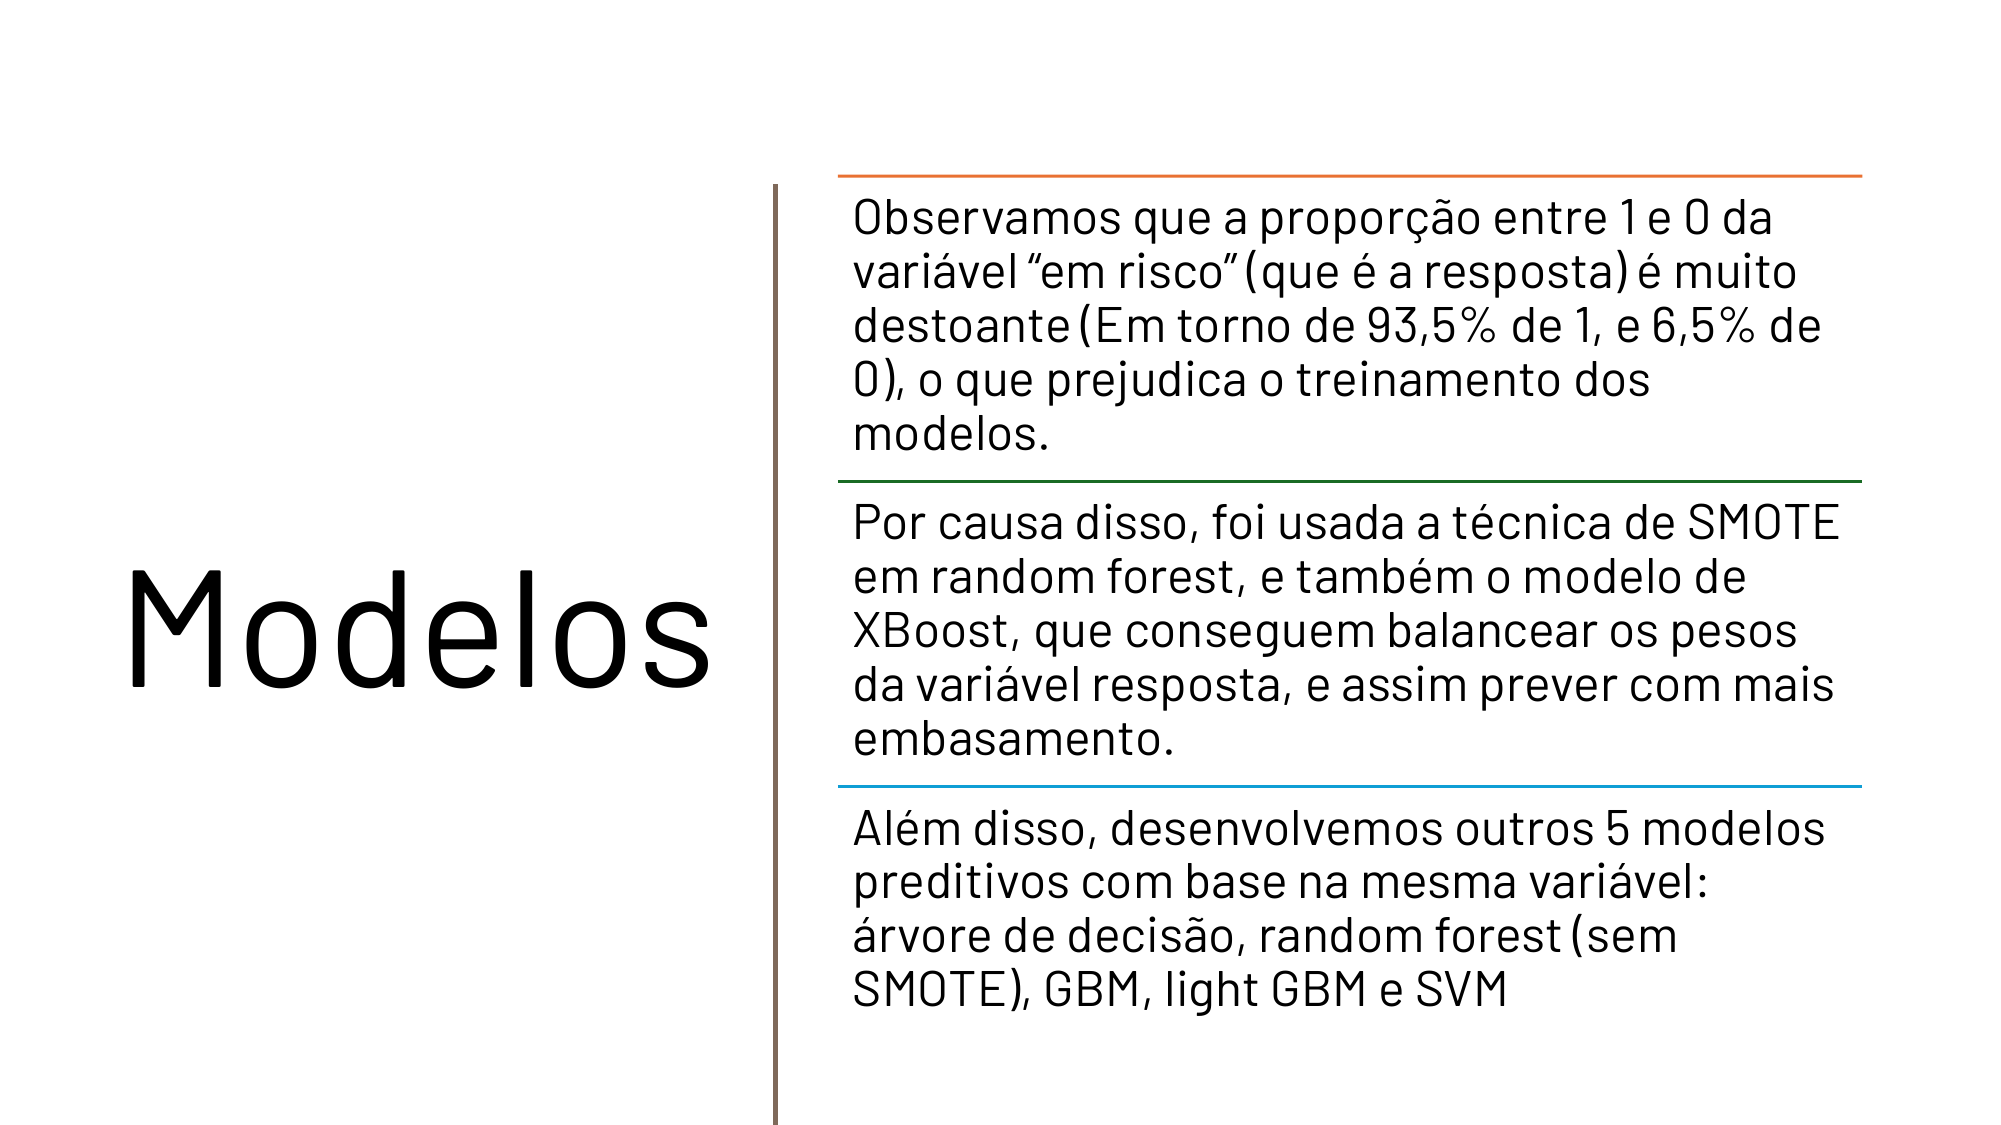

# Modelos

Observamos que a proporção entre 1 e 0 da variável “em risco” (que é a resposta) é muito destoante (Em torno de 93,5% de 1, e 6,5% de 0), o que prejudica o treinamento dos modelos.

Por causa disso, foi usada a técnica de SMOTE em random forest, e também o modelo de XBoost, que conseguem balancear os pesos da variável resposta, e assim prever com mais embasamento.

Além disso, desenvolvemos outros 5 modelos preditivos com base na mesma variável: árvore de decisão, random forest (sem SMOTE), GBM, light GBM e SVM